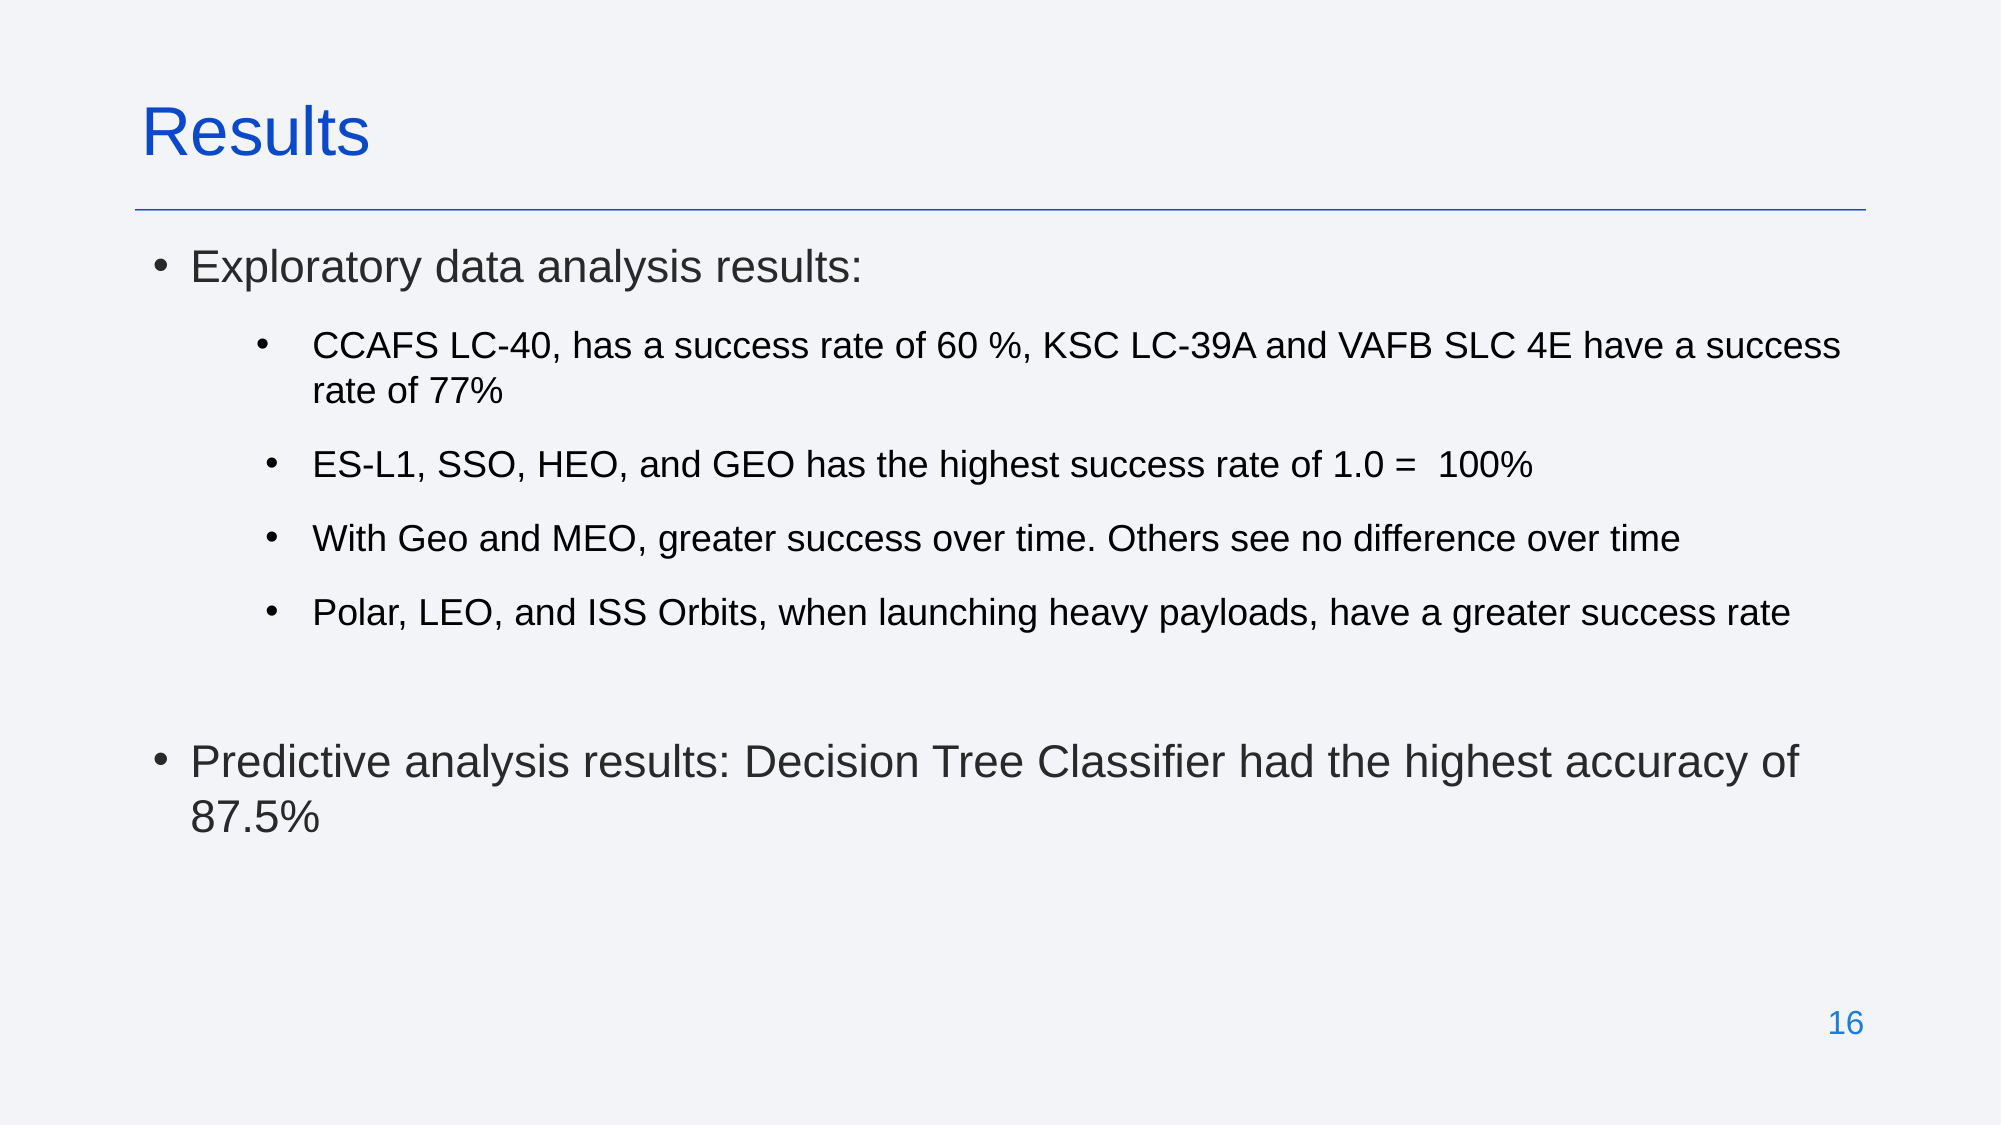

Results
Exploratory data analysis results:
CCAFS LC-40, has a success rate of 60 %, KSC LC-39A and VAFB SLC 4E have a success rate of 77%
ES-L1, SSO, HEO, and GEO has the highest success rate of 1.0 =  100%
With Geo and MEO, greater success over time. Others see no difference over time
Polar, LEO, and ISS Orbits, when launching heavy payloads, have a greater success rate

Predictive analysis results: Decision Tree Classifier had the highest accuracy of 87.5%

16